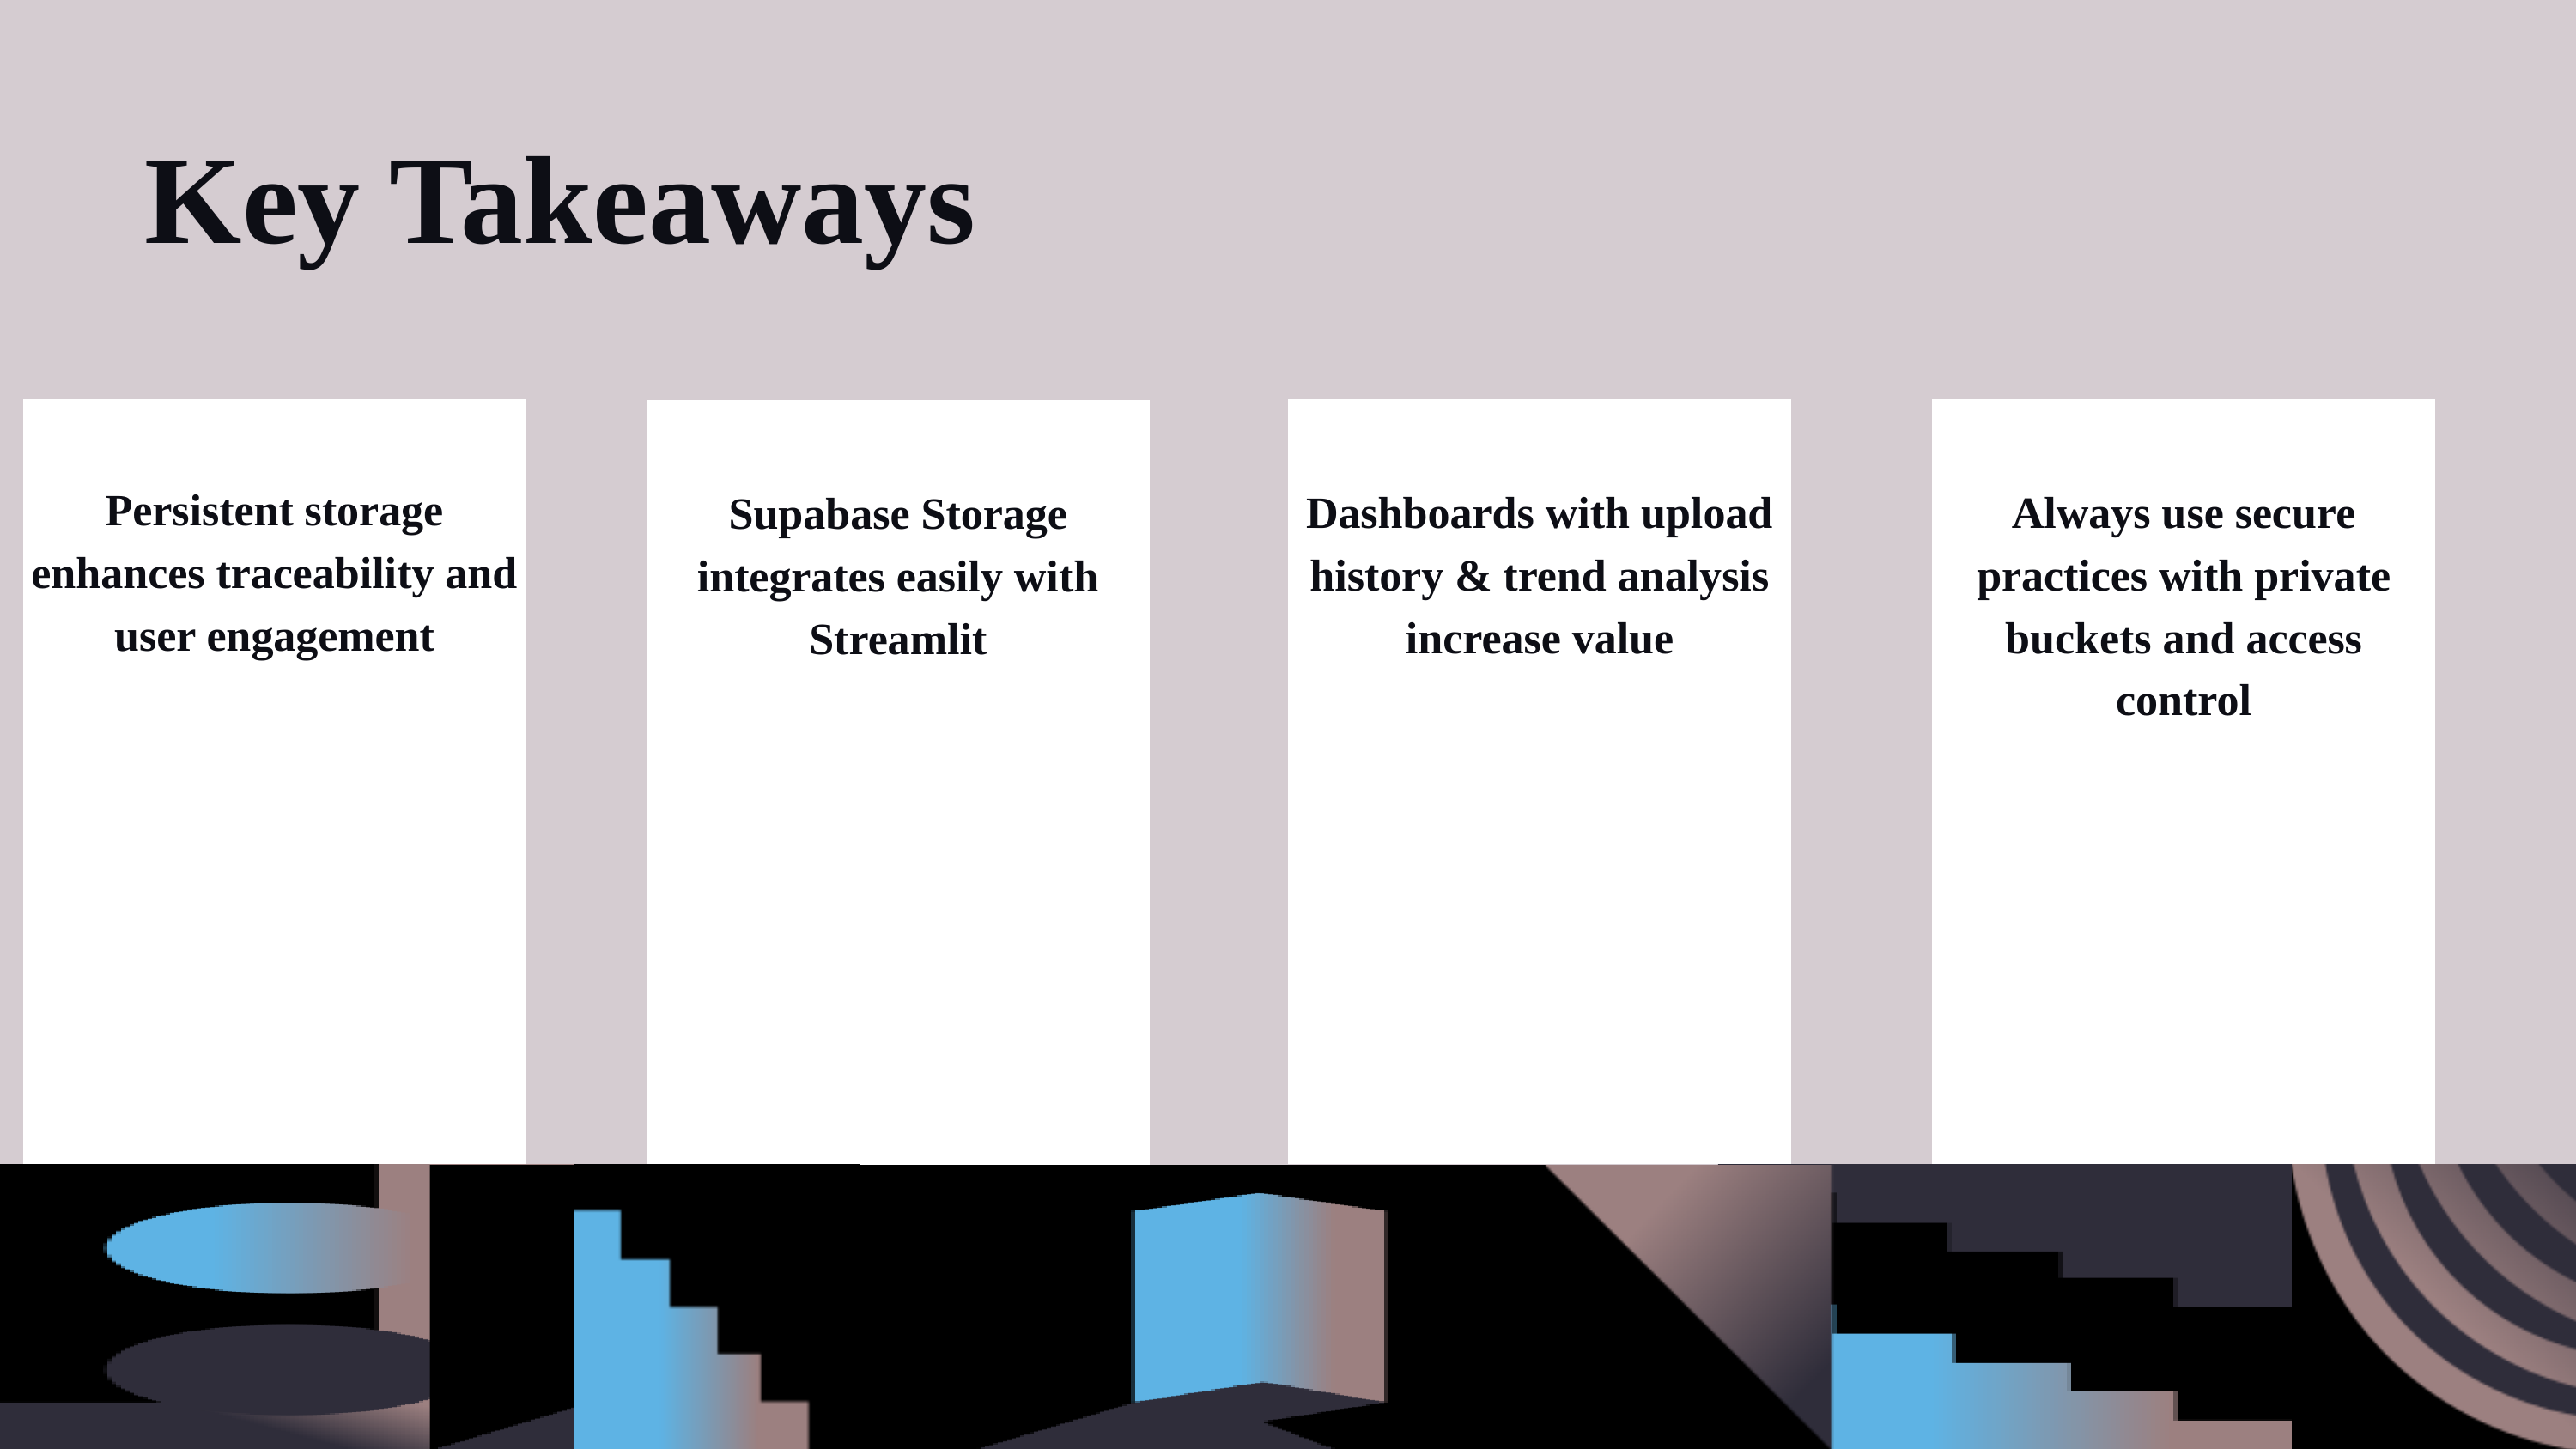

Key Takeaways

Persistent storage enhances traceability and user engagement
Dashboards with upload history & trend analysis increase value
Always use secure practices with private buckets and access control
Supabase Storage integrates easily with Streamlit